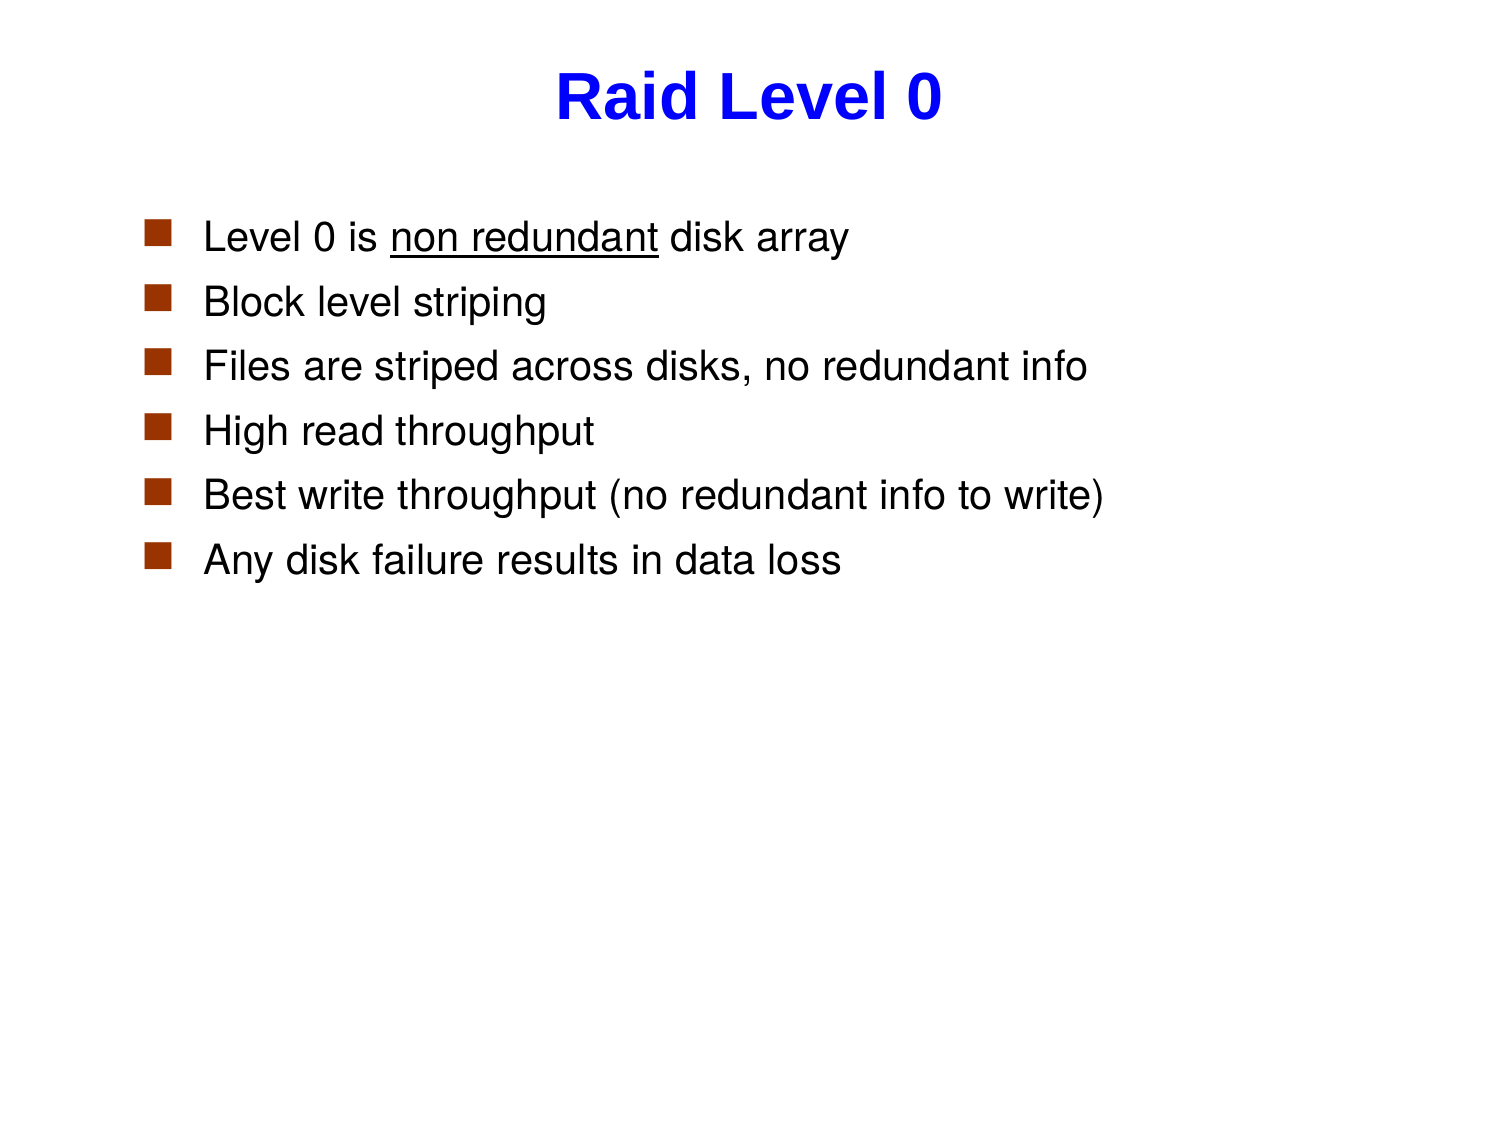

# Raid Level 0
Level 0 is non redundant disk array
Block level striping
Files are striped across disks, no redundant info
High read throughput
Best write throughput (no redundant info to write)
Any disk failure results in data loss